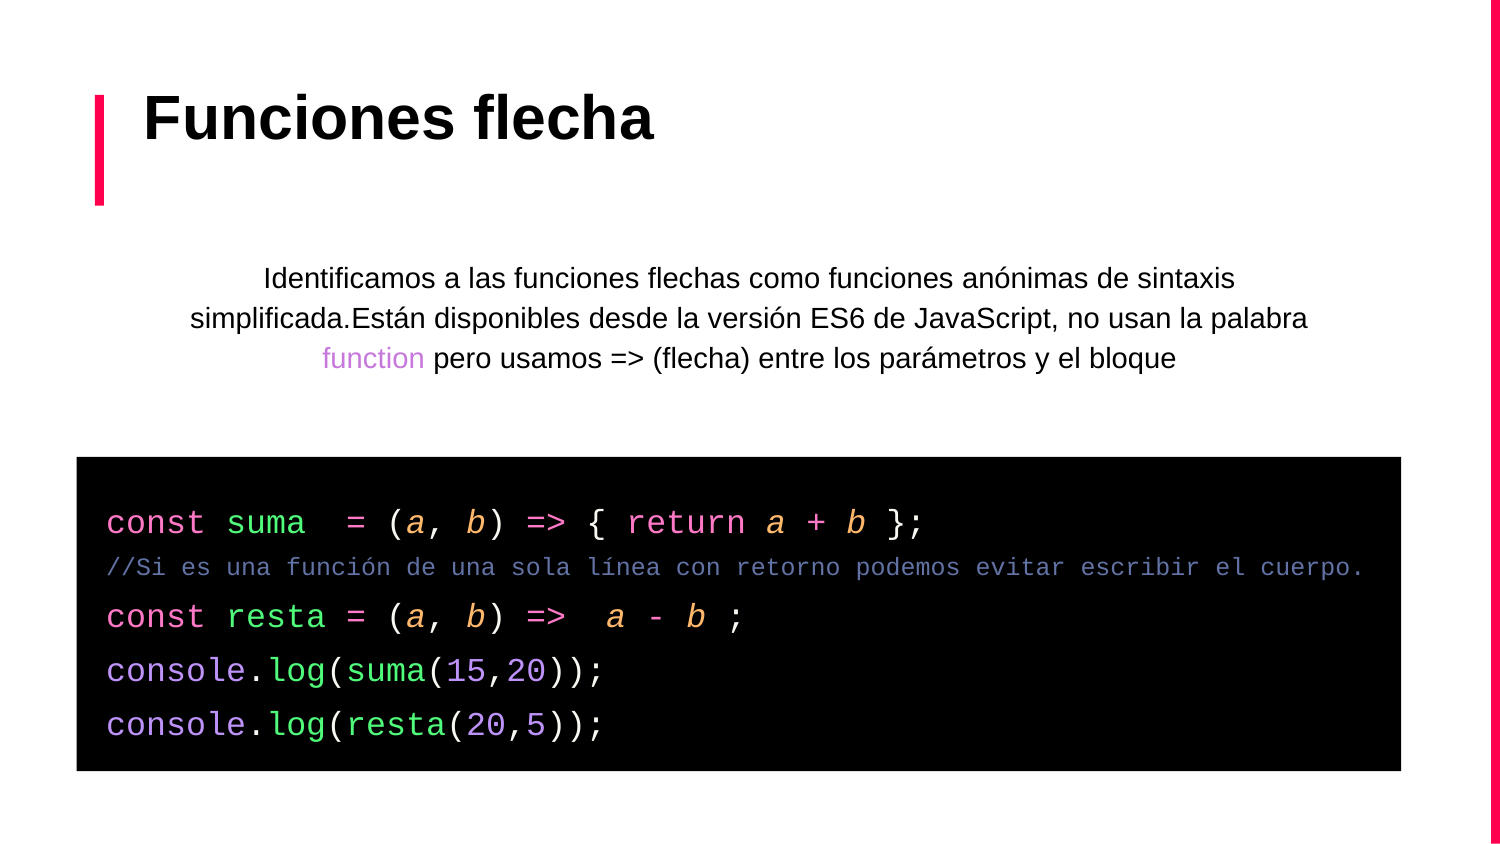

Funciones flecha
Identificamos a las funciones flechas como funciones anónimas de sintaxis simplificada.Están disponibles desde la versión ES6 de JavaScript, no usan la palabra function pero usamos => (flecha) entre los parámetros y el bloque
const suma  = (a, b) => { return a + b };
//Si es una función de una sola línea con retorno podemos evitar escribir el cuerpo.
const resta = (a, b) =>  a - b ;
console.log(suma(15,20));
console.log(resta(20,5));